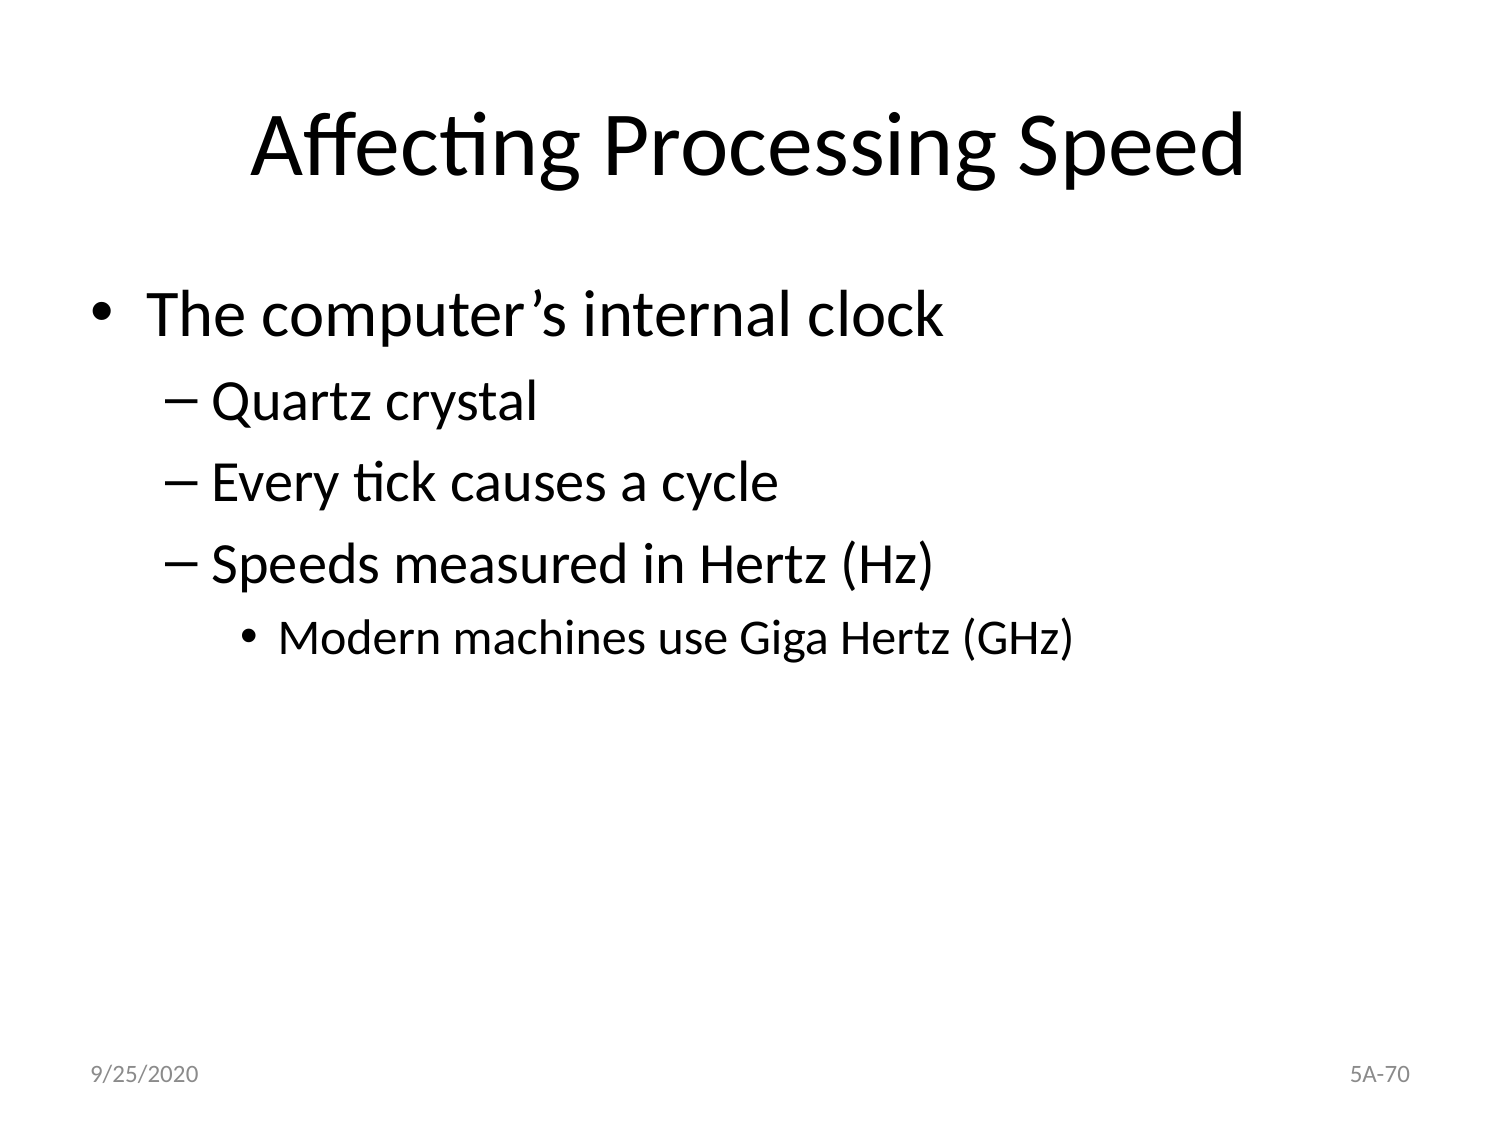

# Affecting Processing Speed
The computer’s internal clock
Quartz crystal
Every tick causes a cycle
Speeds measured in Hertz (Hz)
Modern machines use Giga Hertz (GHz)
5A-70
9/25/2020